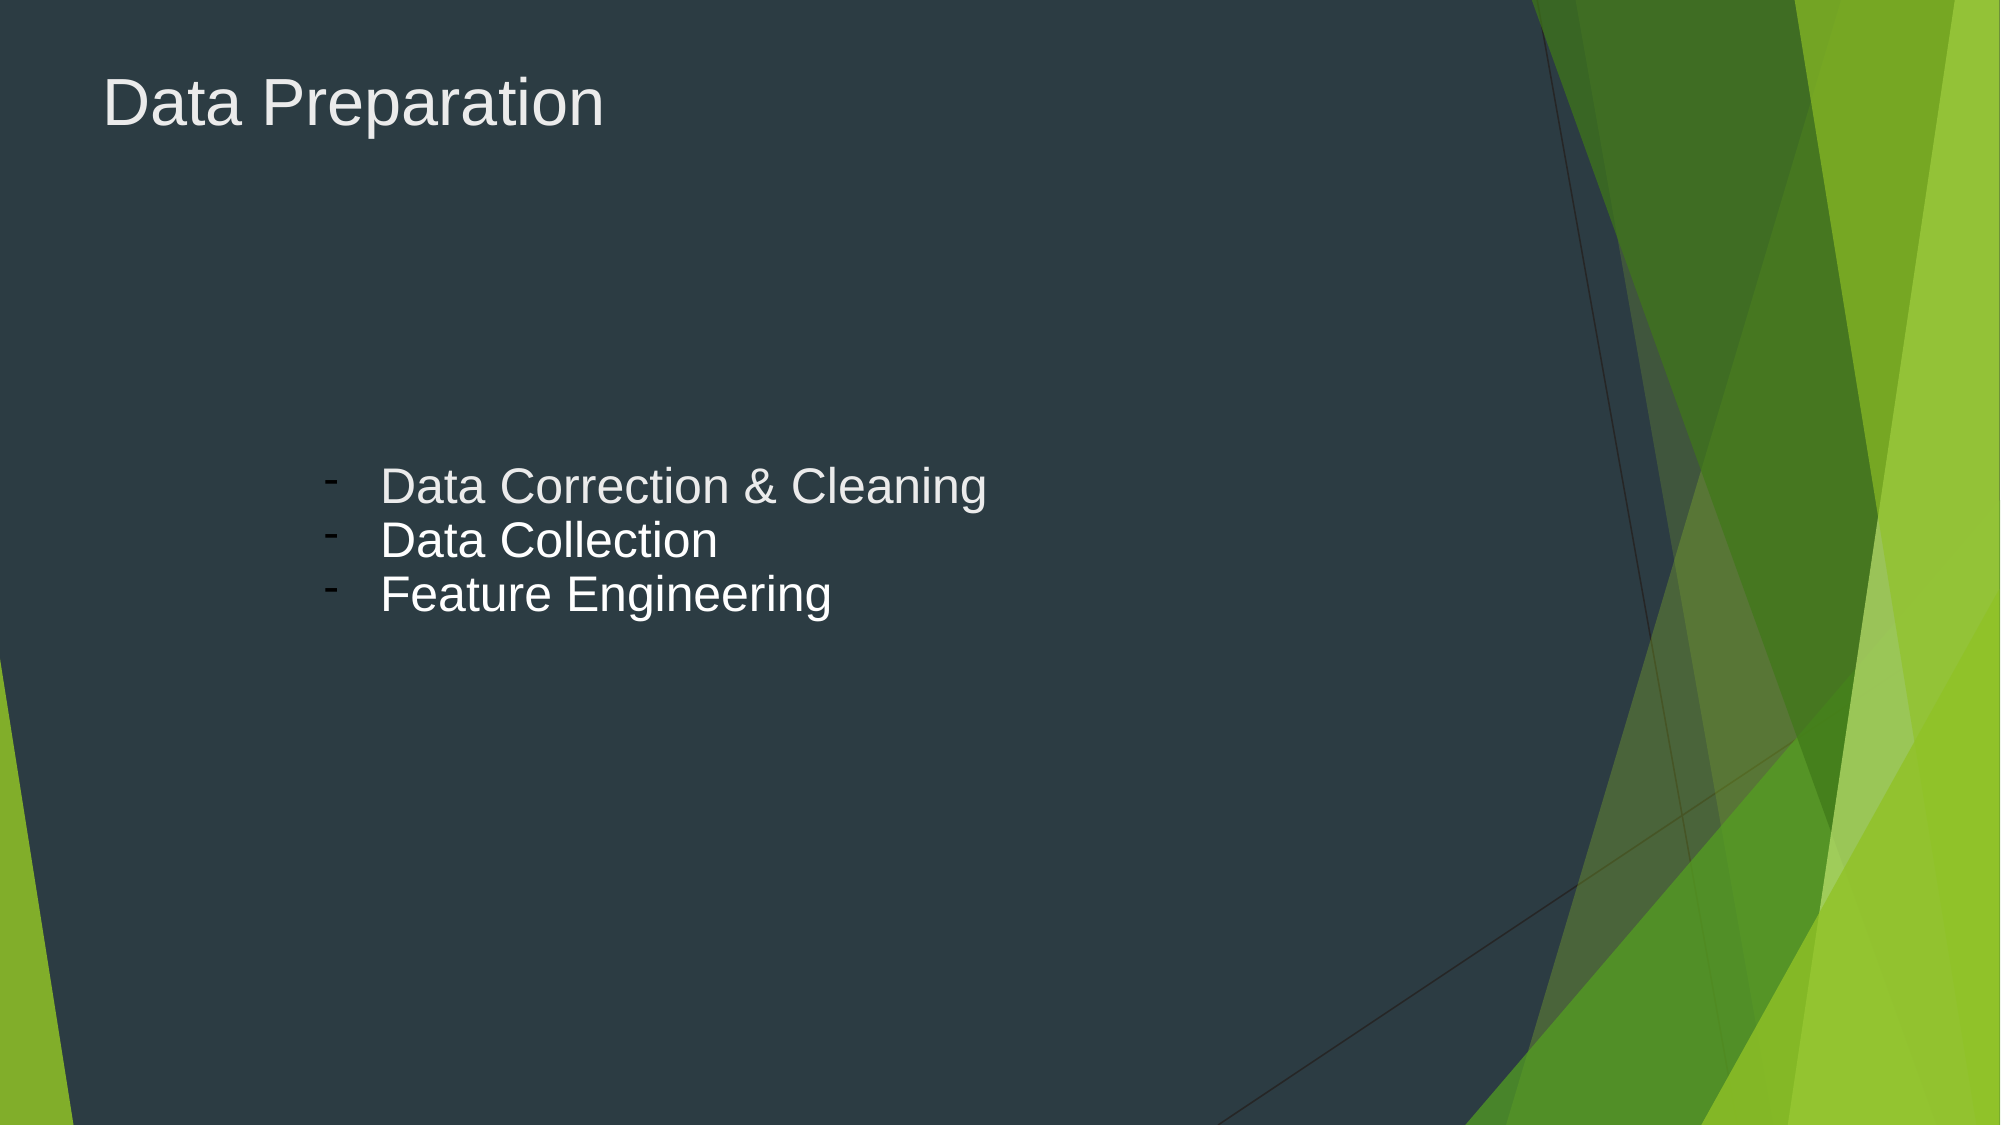

Data Preparation
Data Correction & Cleaning
Data Collection
Feature Engineering